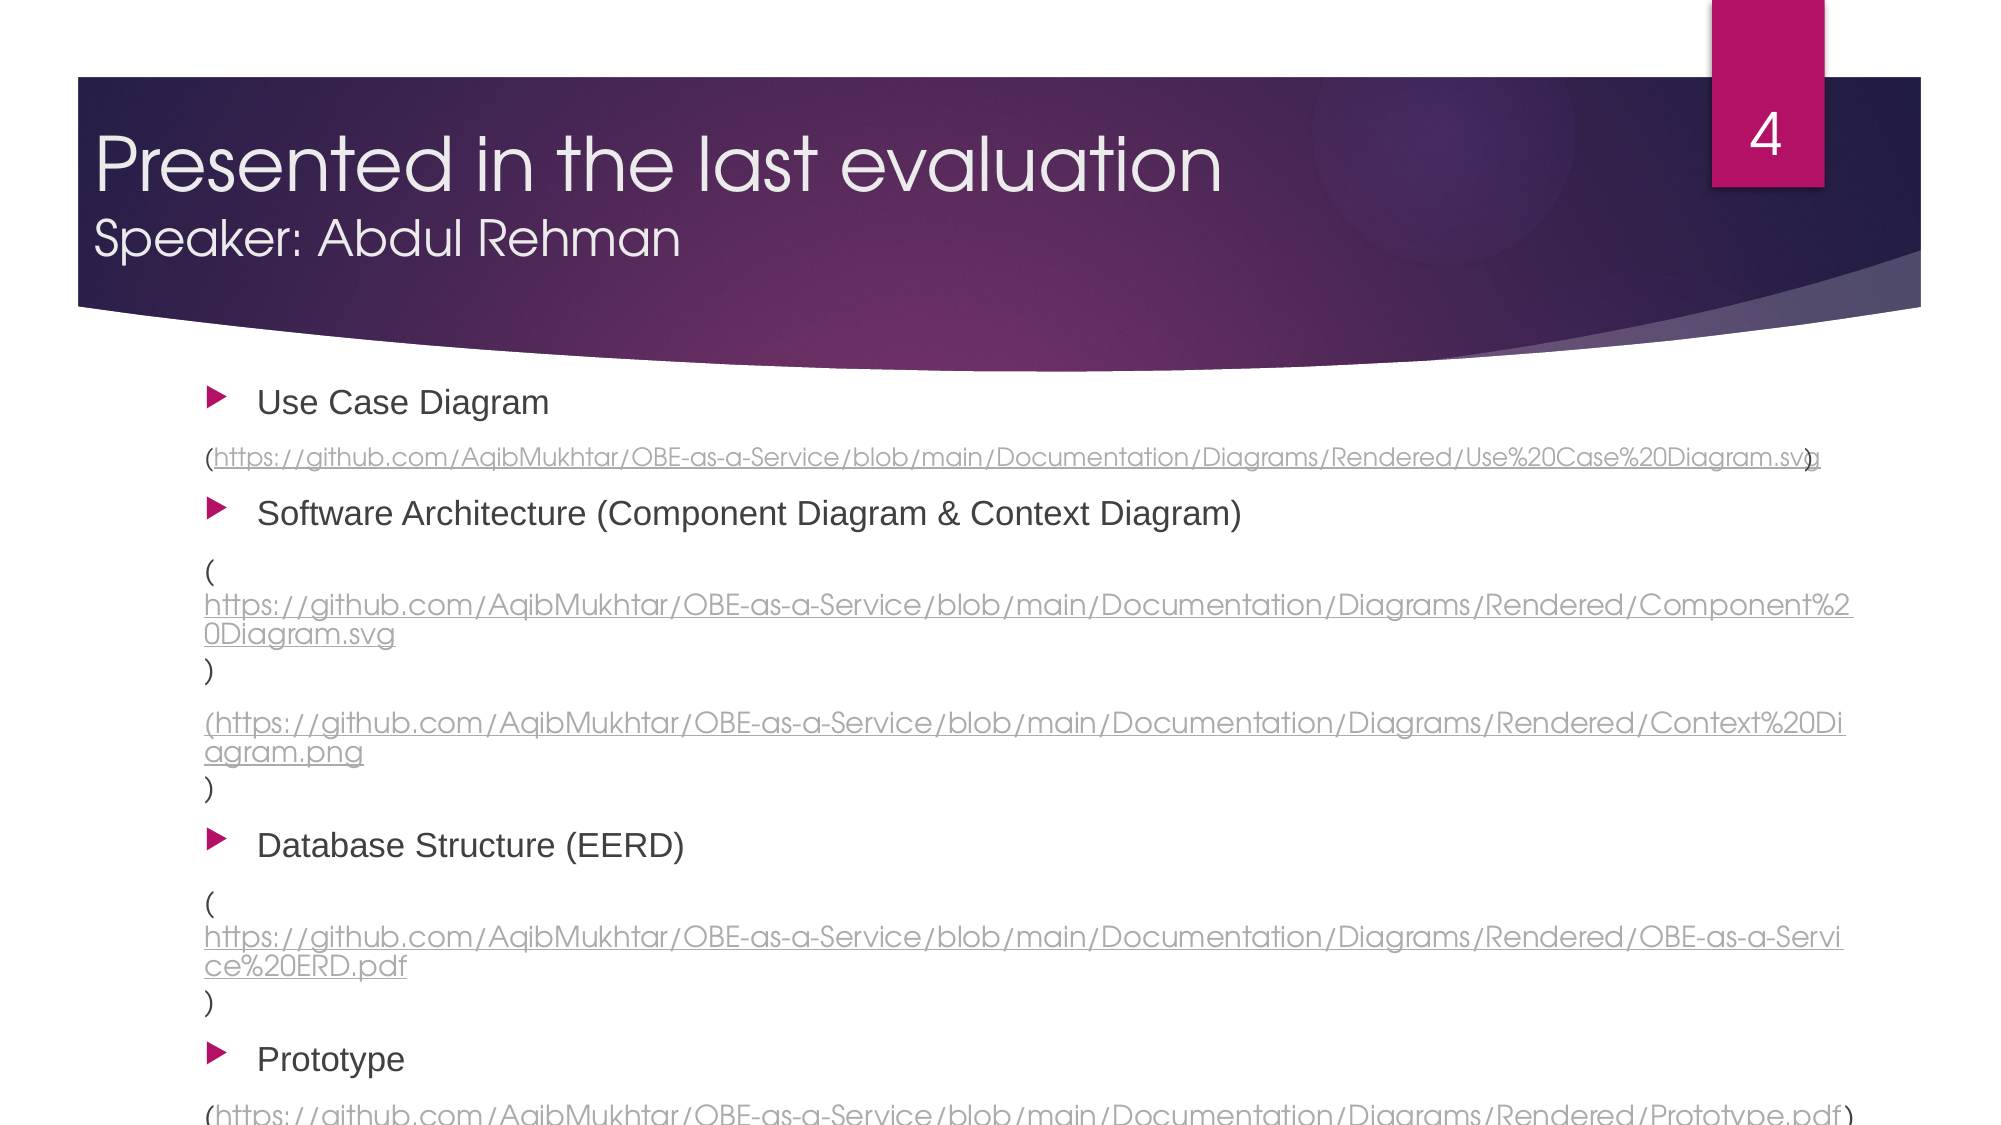

4
# Presented in the last evaluation Speaker: Abdul Rehman
Use Case Diagram
(https://github.com/AqibMukhtar/OBE-as-a-Service/blob/main/Documentation/Diagrams/Rendered/Use%20Case%20Diagram.svg)
Software Architecture (Component Diagram & Context Diagram)
(https://github.com/AqibMukhtar/OBE-as-a-Service/blob/main/Documentation/Diagrams/Rendered/Component%20Diagram.svg)
(https://github.com/AqibMukhtar/OBE-as-a-Service/blob/main/Documentation/Diagrams/Rendered/Context%20Diagram.png)
Database Structure (EERD)
(https://github.com/AqibMukhtar/OBE-as-a-Service/blob/main/Documentation/Diagrams/Rendered/OBE-as-a-Service%20ERD.pdf)
Prototype
(https://github.com/AqibMukhtar/OBE-as-a-Service/blob/main/Documentation/Diagrams/Rendered/Prototype.pdf)